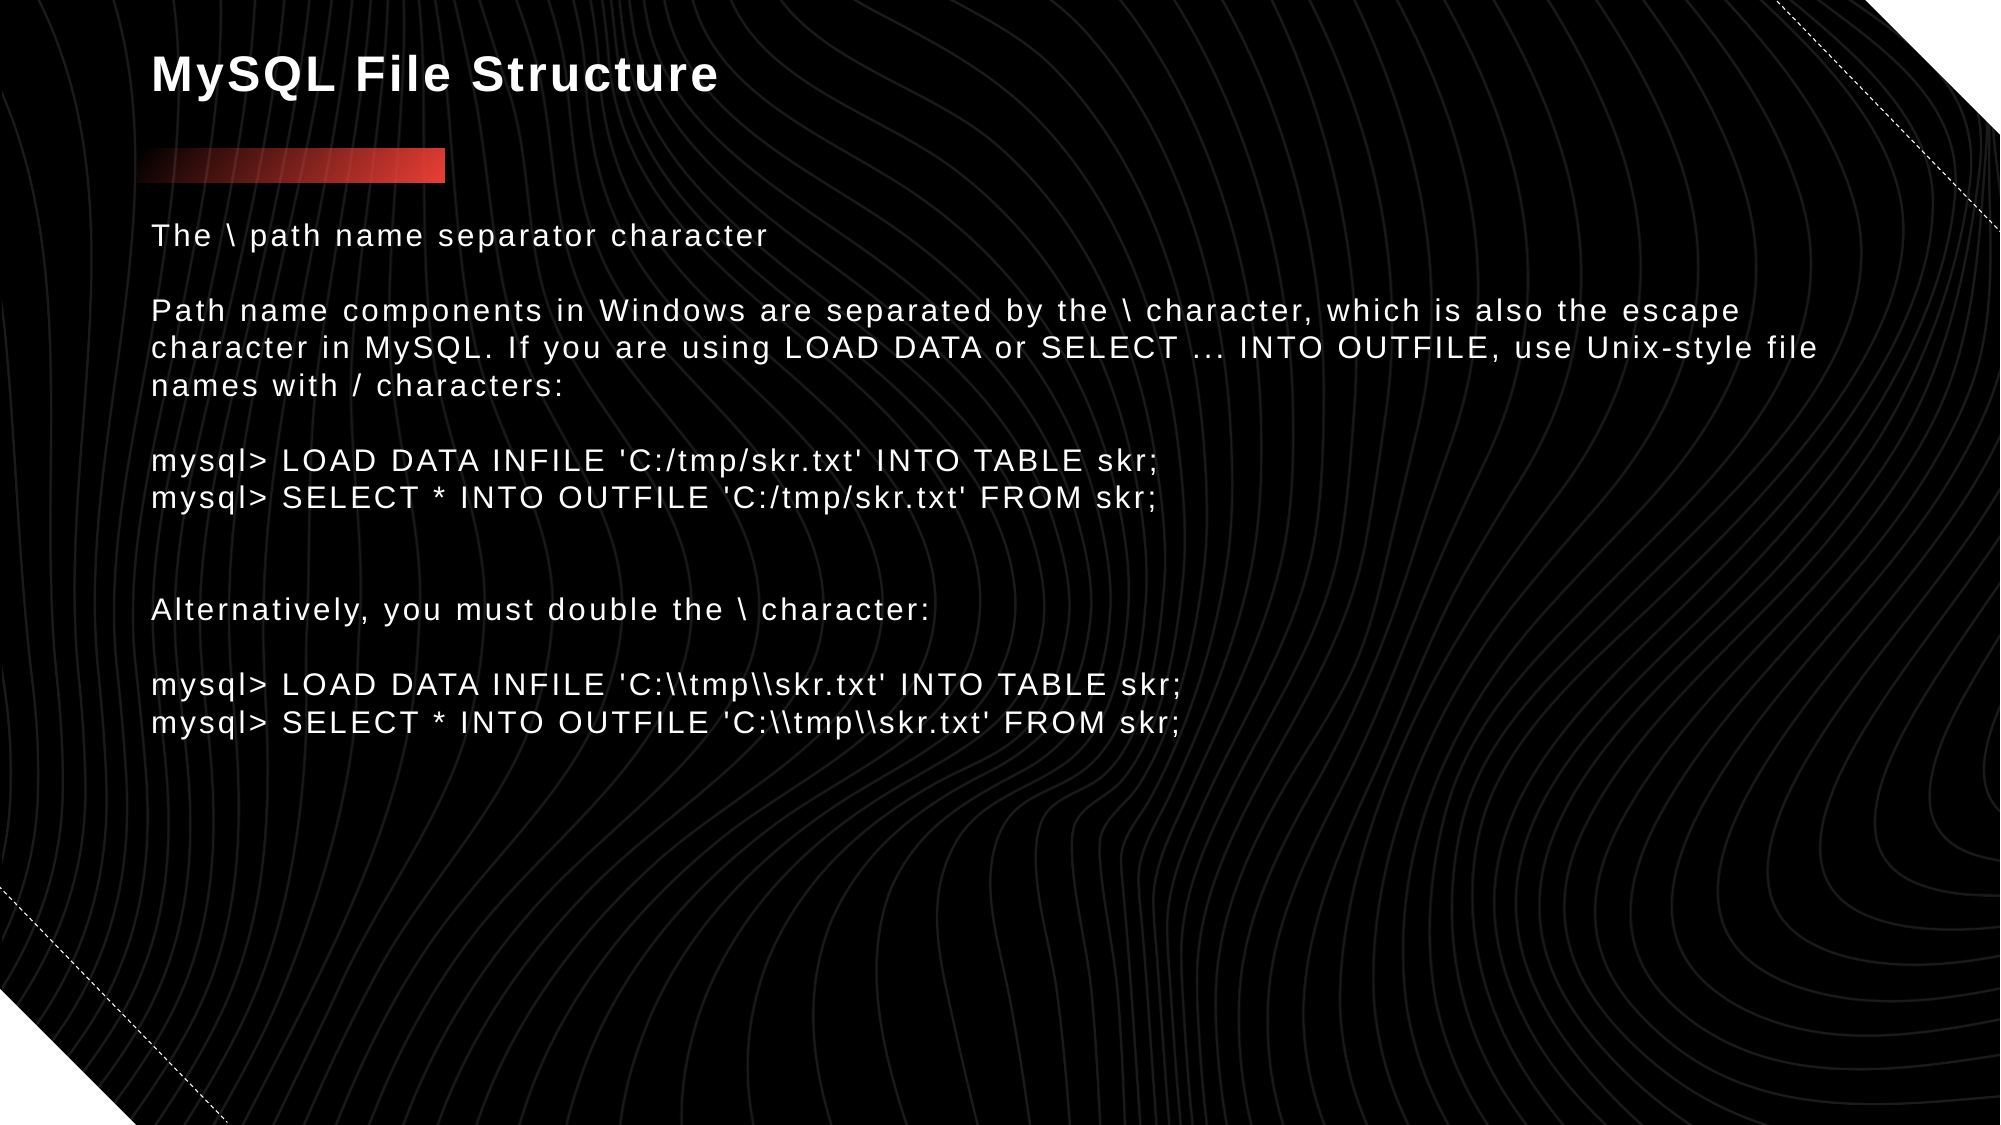

# MySQL File Structure
The \ path name separator character

Path name components in Windows are separated by the \ character, which is also the escape character in MySQL. If you are using LOAD DATA or SELECT ... INTO OUTFILE, use Unix-style file names with / characters:

mysql> LOAD DATA INFILE 'C:/tmp/skr.txt' INTO TABLE skr;
mysql> SELECT * INTO OUTFILE 'C:/tmp/skr.txt' FROM skr;

Alternatively, you must double the \ character:

mysql> LOAD DATA INFILE 'C:\\tmp\\skr.txt' INTO TABLE skr;
mysql> SELECT * INTO OUTFILE 'C:\\tmp\\skr.txt' FROM skr;